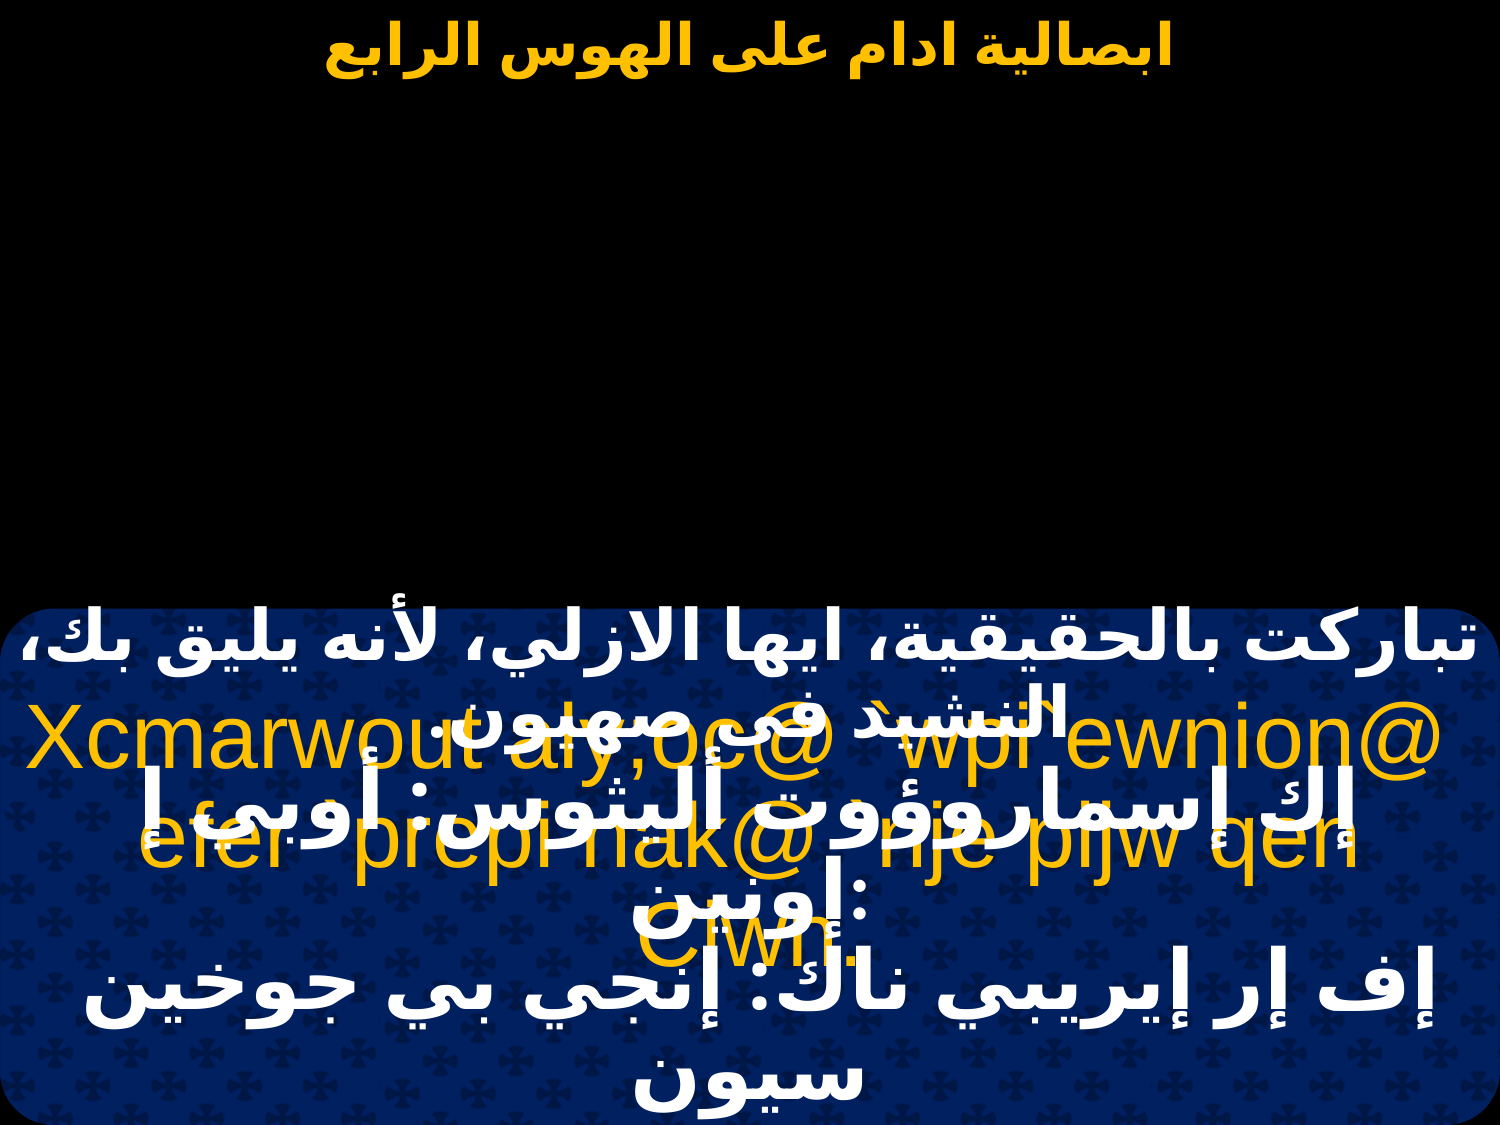

#
تباركت بالحقيقية، ايها الازلي، لأنه يليق بك، النشيد فى صهيون.
Xcmarwout aly;oc@ `wpi`ewnion@
efer `prepi nak@ `nje pijw qen Ciwn.
إك إسماروؤوت أليثوس: أوبي إ إونين:
 إف إر إيريبي ناك: إنجي بي جوخين سيون